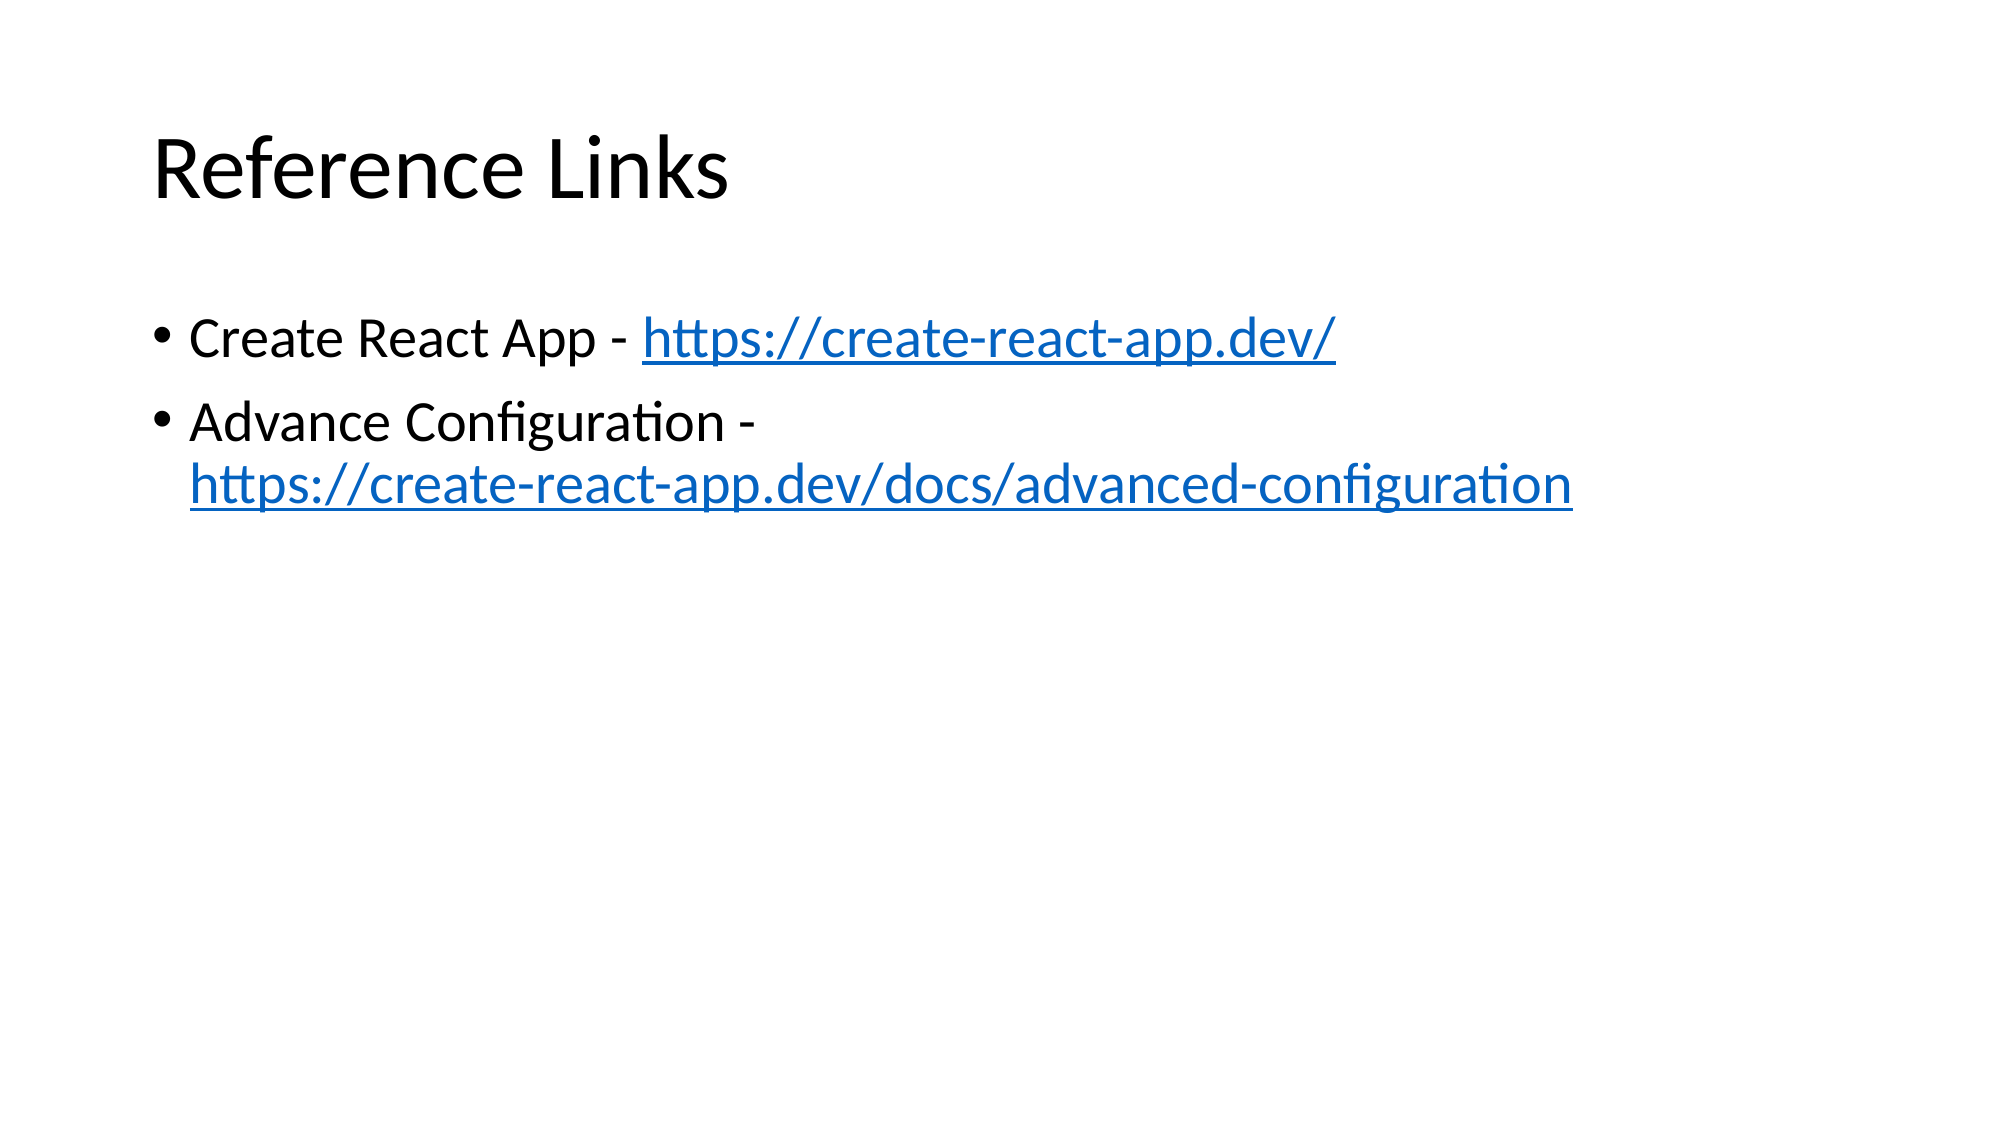

# Reference Links
Create React App - https://create-react-app.dev/
Advance Configuration - https://create-react-app.dev/docs/advanced-configuration